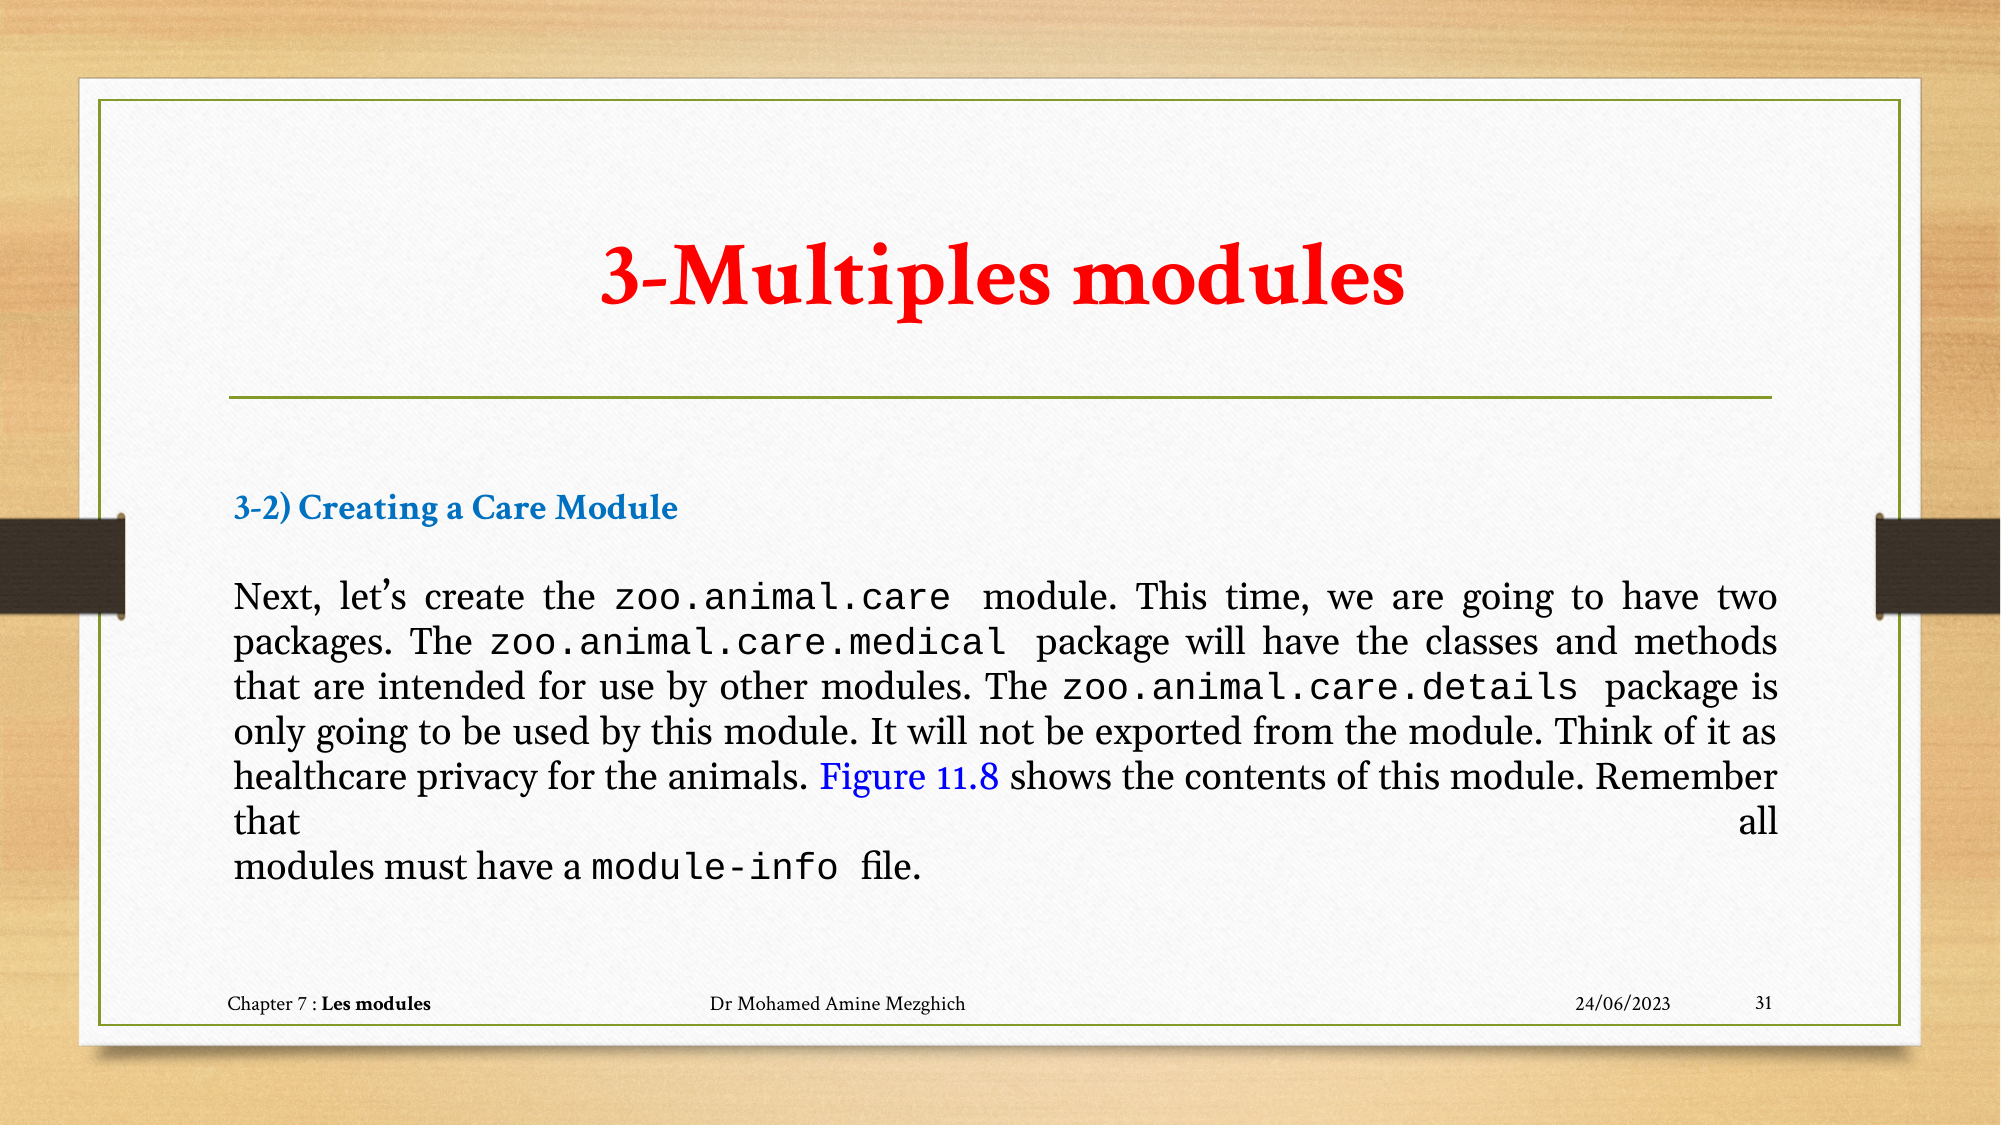

# 3-Multiples modules

3-2) Creating a Care Module

Next, let’s create the zoo.animal.care module. This time, we are going to have two packages. The zoo.animal.care.medical package will have the classes and methods that are intended for use by other modules. The zoo.animal.care.details package is only going to be used by this module. It will not be exported from the module. Think of it as healthcare privacy for the animals. Figure 11.8 shows the contents of this module. Remember that all
modules must have a module-info file.

Chapter 7 : Les modules                                                            Dr Mohamed Amine Mezghich
24/06/2023
31